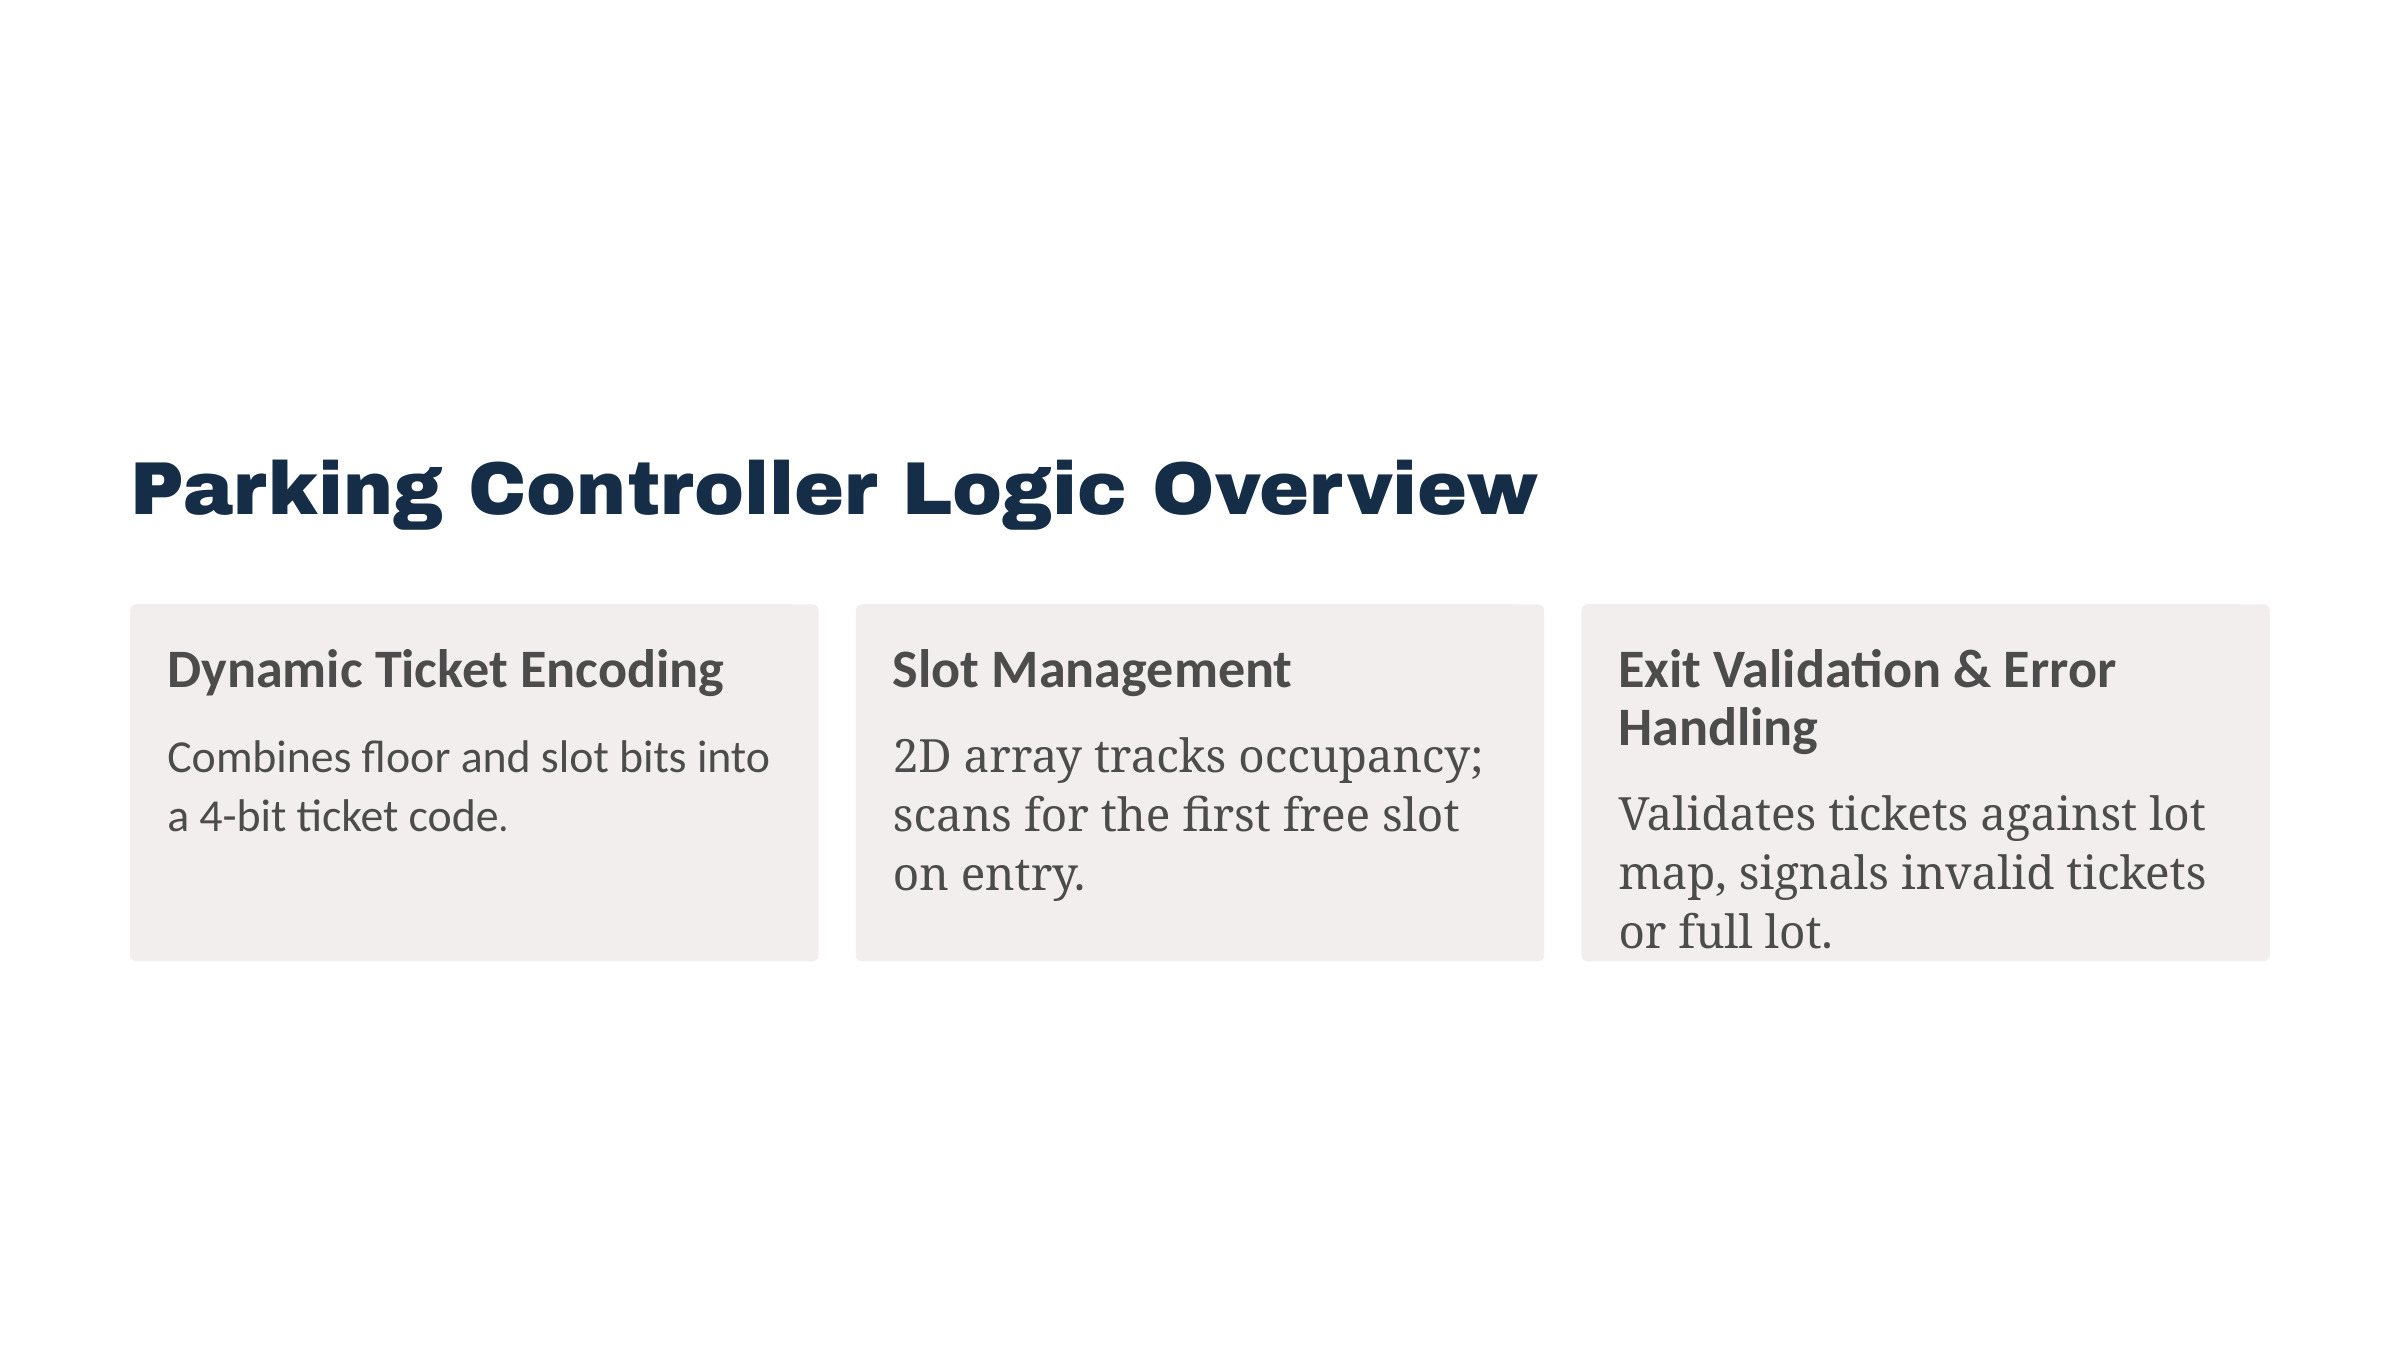

Parking Controller Logic Overview

Dynamic Ticket Encoding
Slot Management
Exit Validation & Error Handling
Combines floor and slot bits into a 4-bit ticket code.
2D array tracks occupancy; scans for the first free slot on entry.
Validates tickets against lot map, signals invalid tickets or full lot.